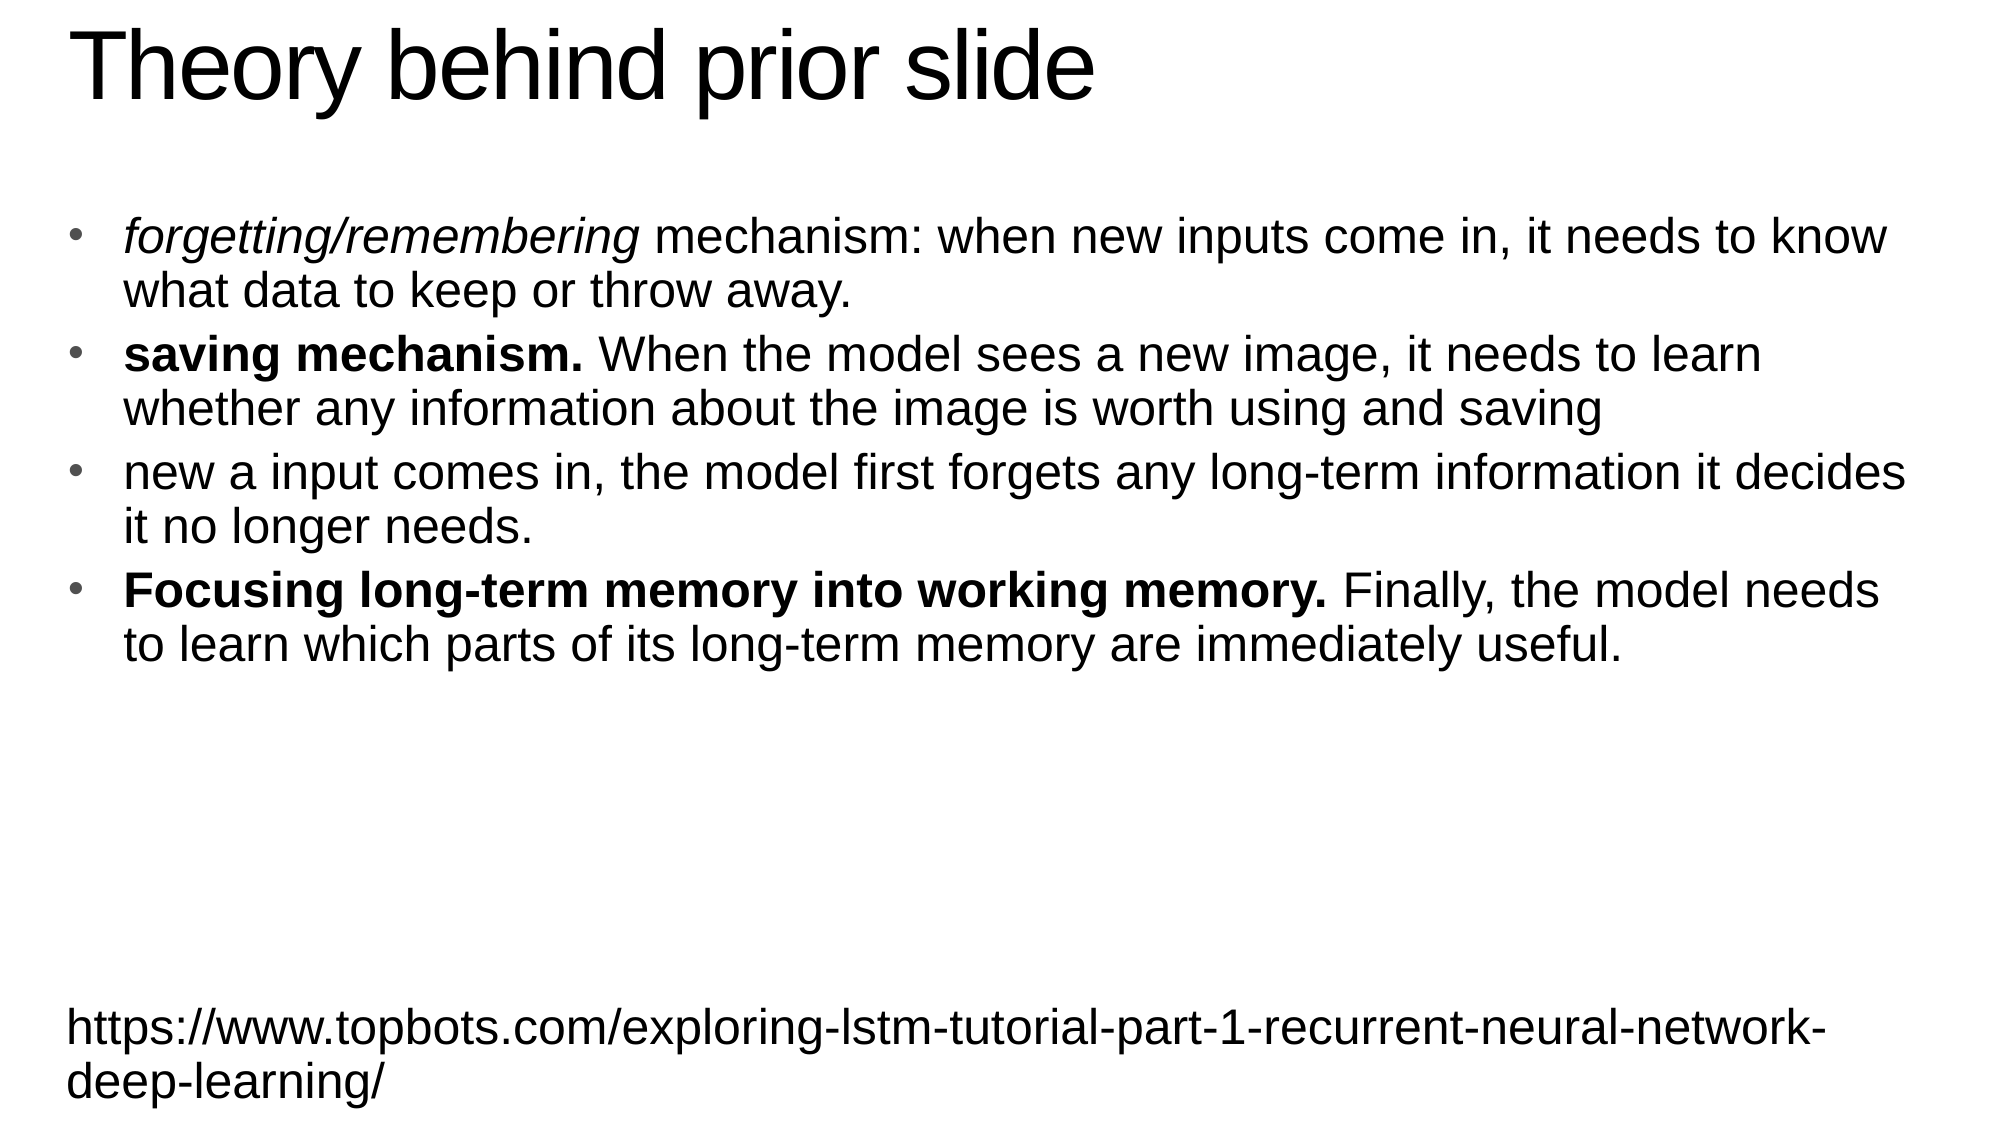

# Theory behind prior slide
forgetting/remembering mechanism: when new inputs come in, it needs to know what data to keep or throw away.
saving mechanism. When the model sees a new image, it needs to learn whether any information about the image is worth using and saving
new a input comes in, the model first forgets any long-term information it decides it no longer needs.
Focusing long-term memory into working memory. Finally, the model needs to learn which parts of its long-term memory are immediately useful.
https://www.topbots.com/exploring-lstm-tutorial-part-1-recurrent-neural-network-deep-learning/